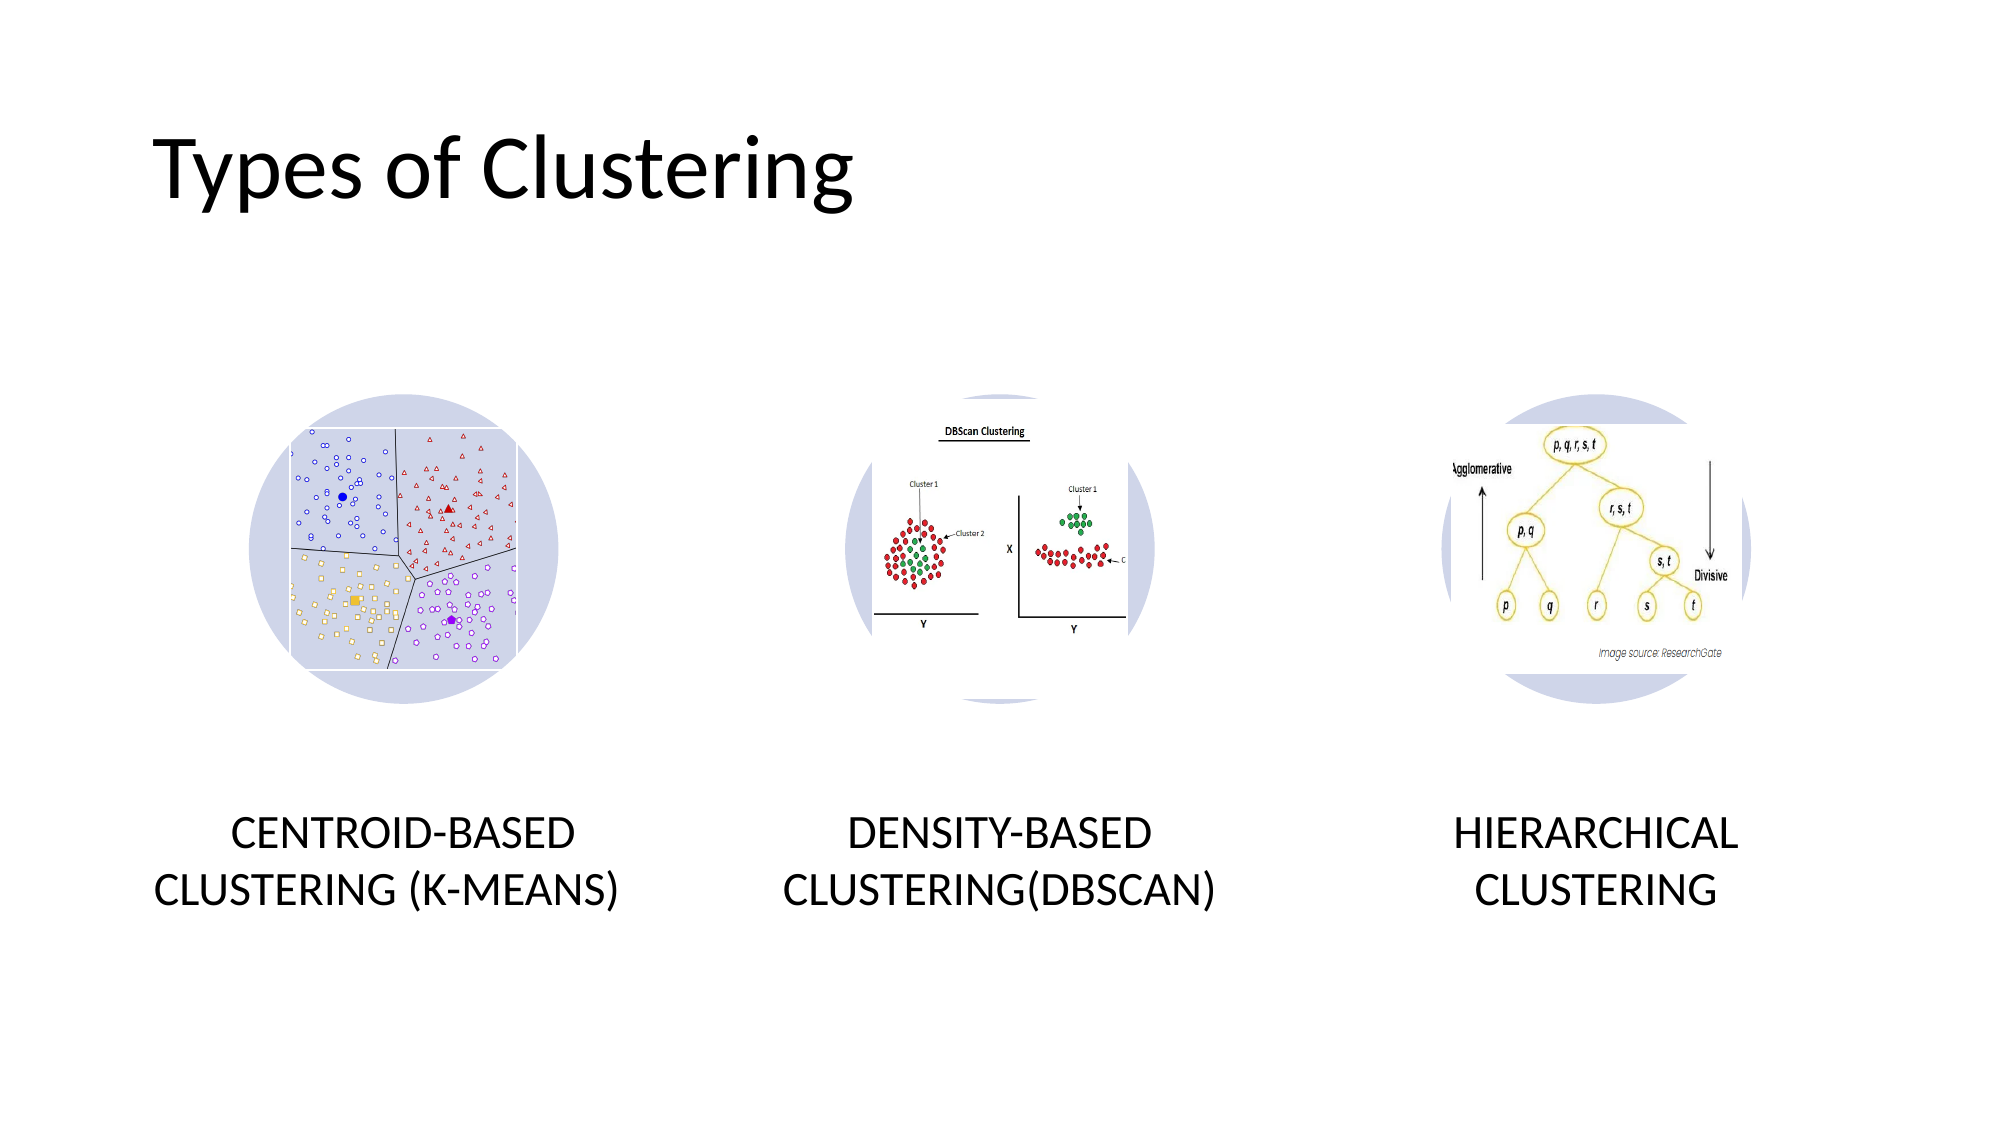

# Types of Clustering
Centroid-based Clustering (K-means)
Density-based Clustering(DBSCAN)
Hierarchical Clustering